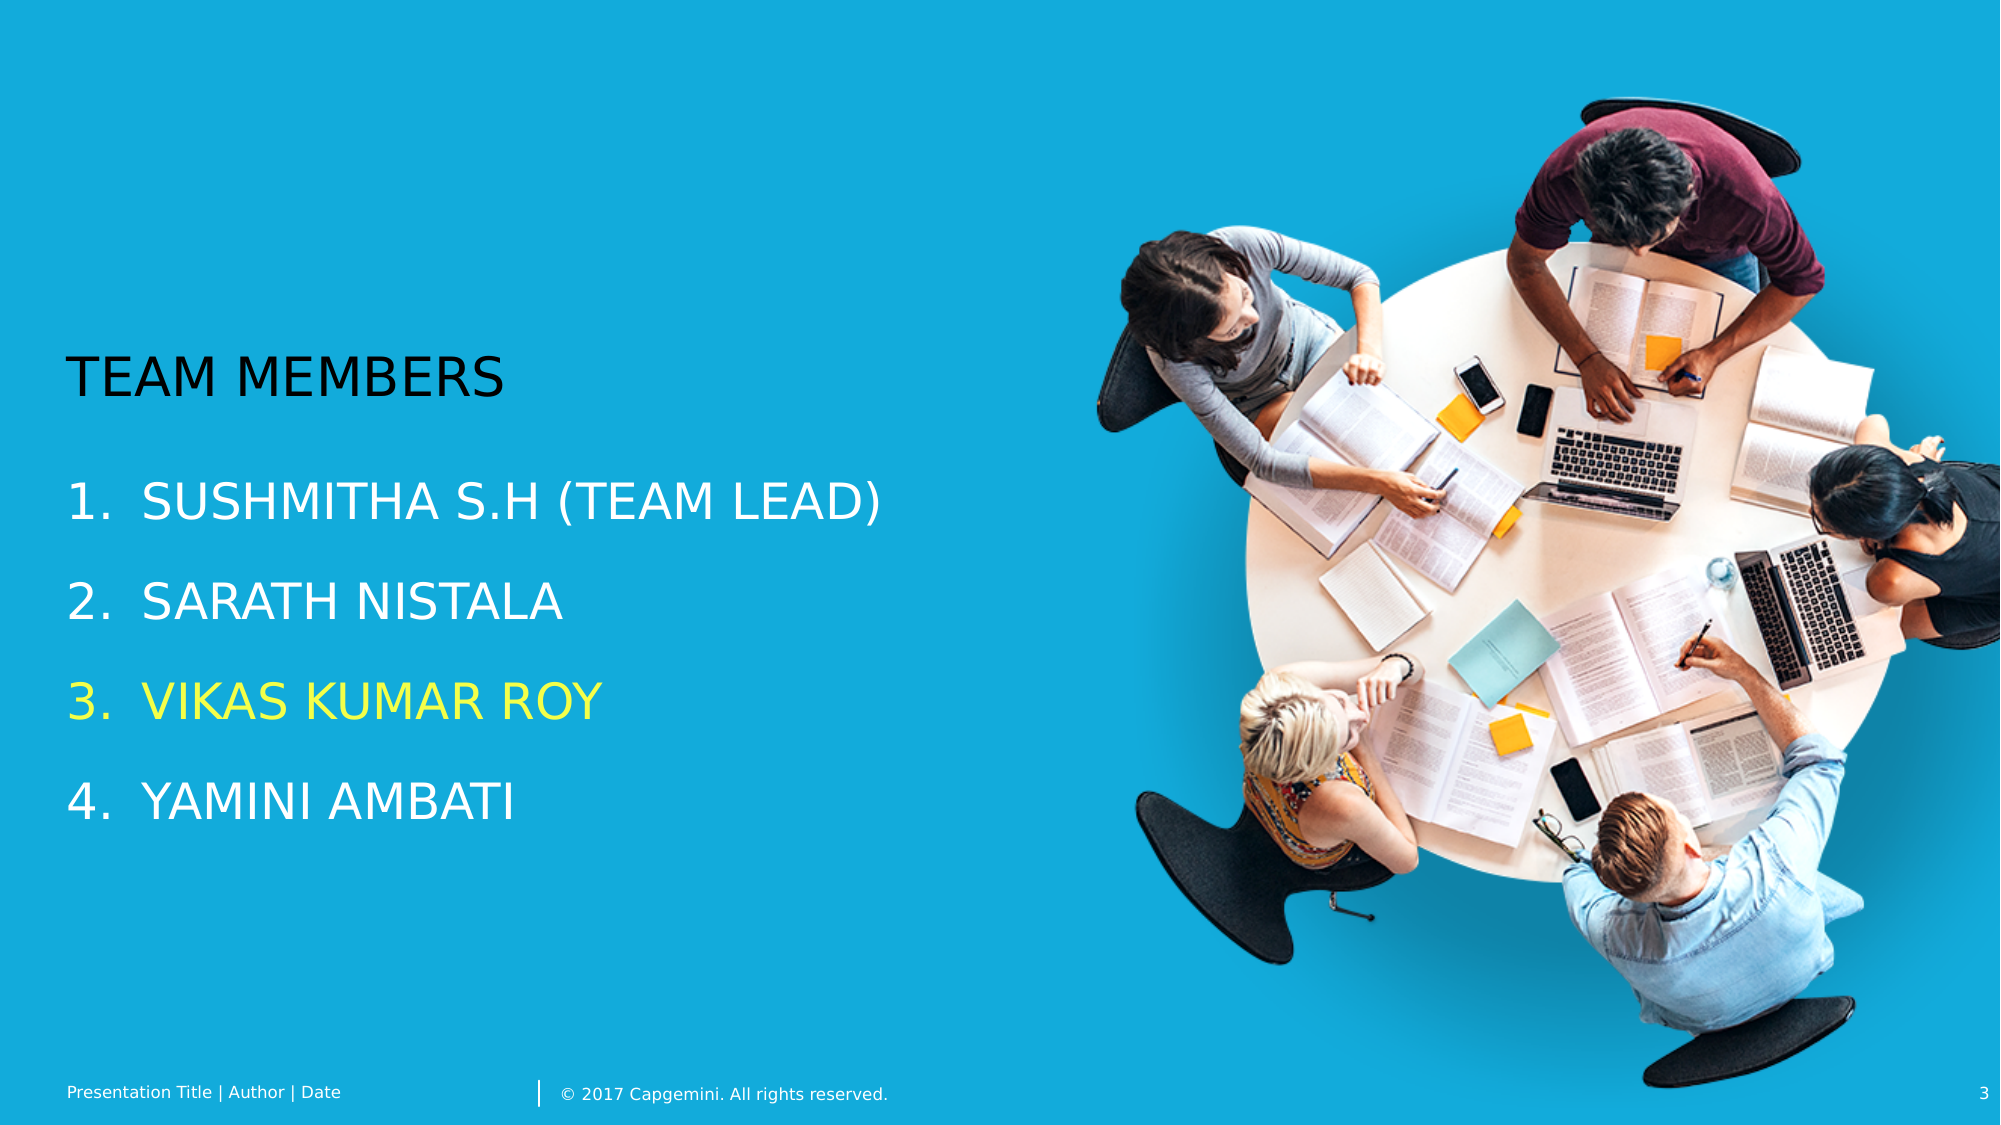

# TEAM MEMBERS
SUSHMITHA S.H (TEAM LEAD)
SARATH NISTALA
VIKAS KUMAR ROY
YAMINI AMBATI